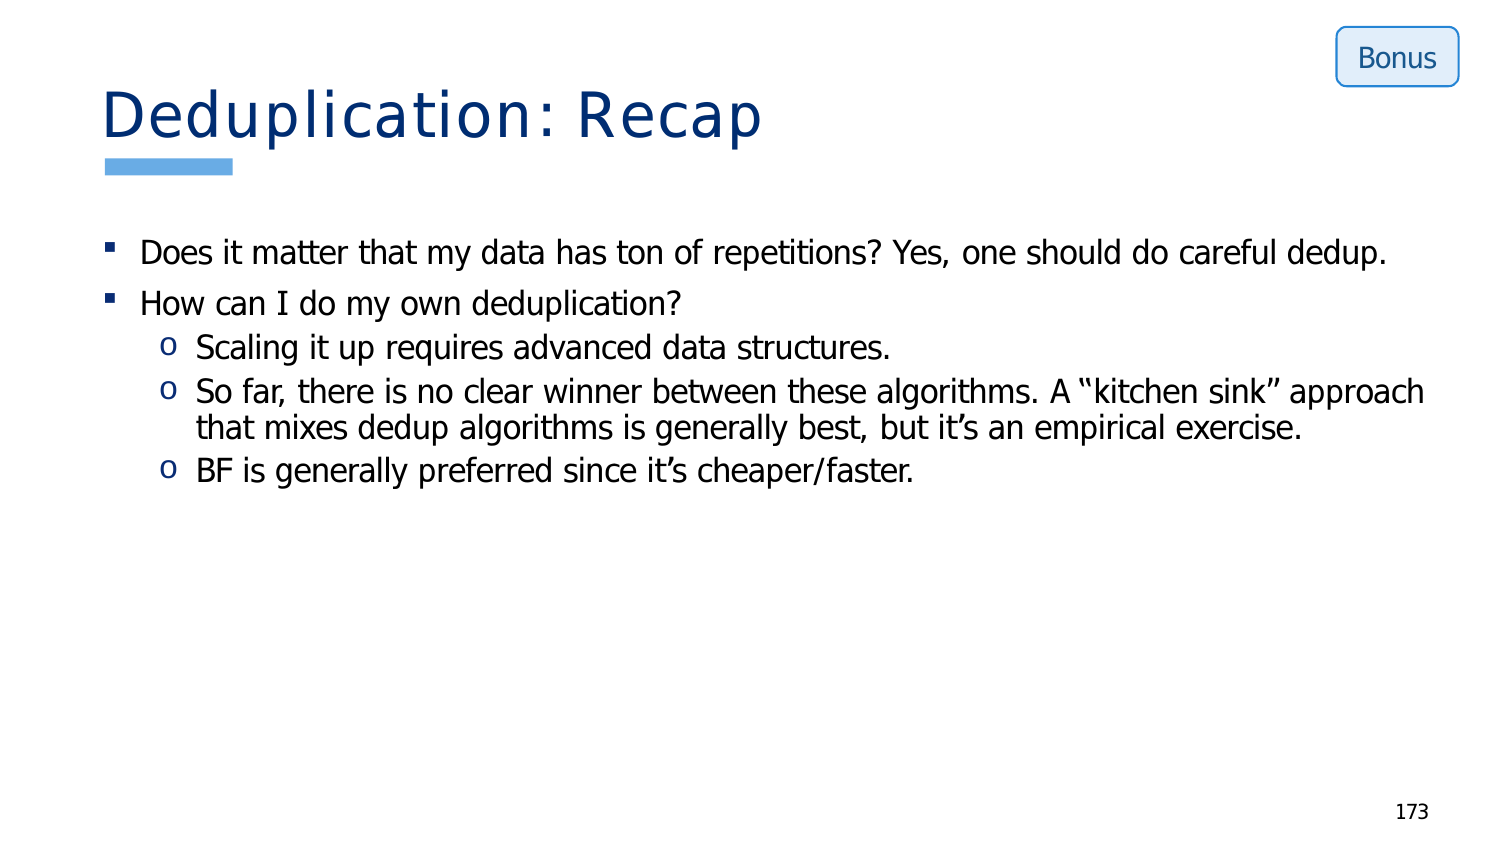

# Deduplication: Recap
Bonus
Does it matter that my data has ton of repetitions? Yes, one should do careful dedup.
How can I do my own deduplication?
Scaling it up requires advanced data structures.
So far, there is no clear winner between these algorithms. A “kitchen sink” approach that mixes dedup algorithms is generally best, but it’s an empirical exercise.
BF is generally preferred since it’s cheaper/faster.